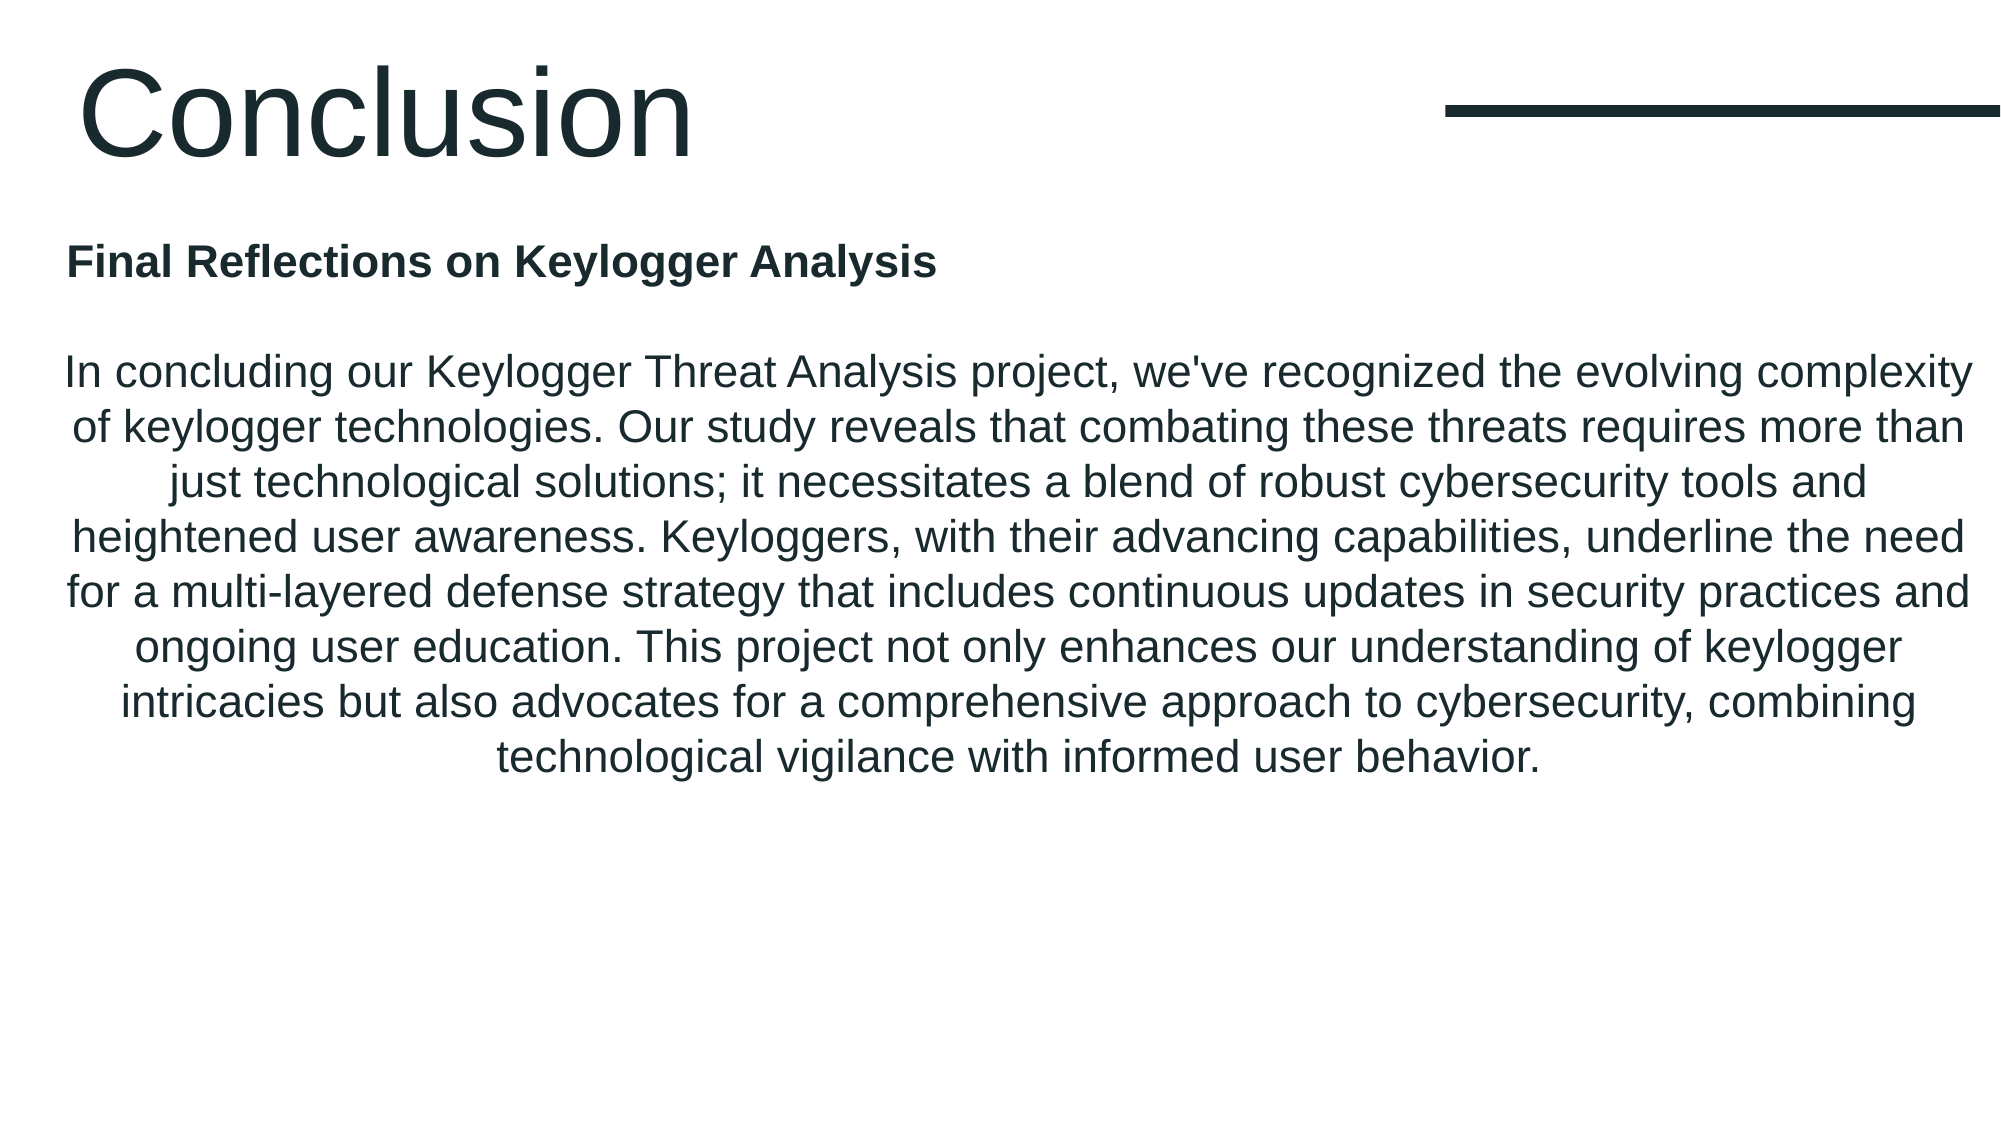

# Conclusion
 Final Reflections on Keylogger Analysis

In concluding our Keylogger Threat Analysis project, we've recognized the evolving complexity of keylogger technologies. Our study reveals that combating these threats requires more than just technological solutions; it necessitates a blend of robust cybersecurity tools and heightened user awareness. Keyloggers, with their advancing capabilities, underline the need for a multi-layered defense strategy that includes continuous updates in security practices and ongoing user education. This project not only enhances our understanding of keylogger intricacies but also advocates for a comprehensive approach to cybersecurity, combining technological vigilance with informed user behavior.
18